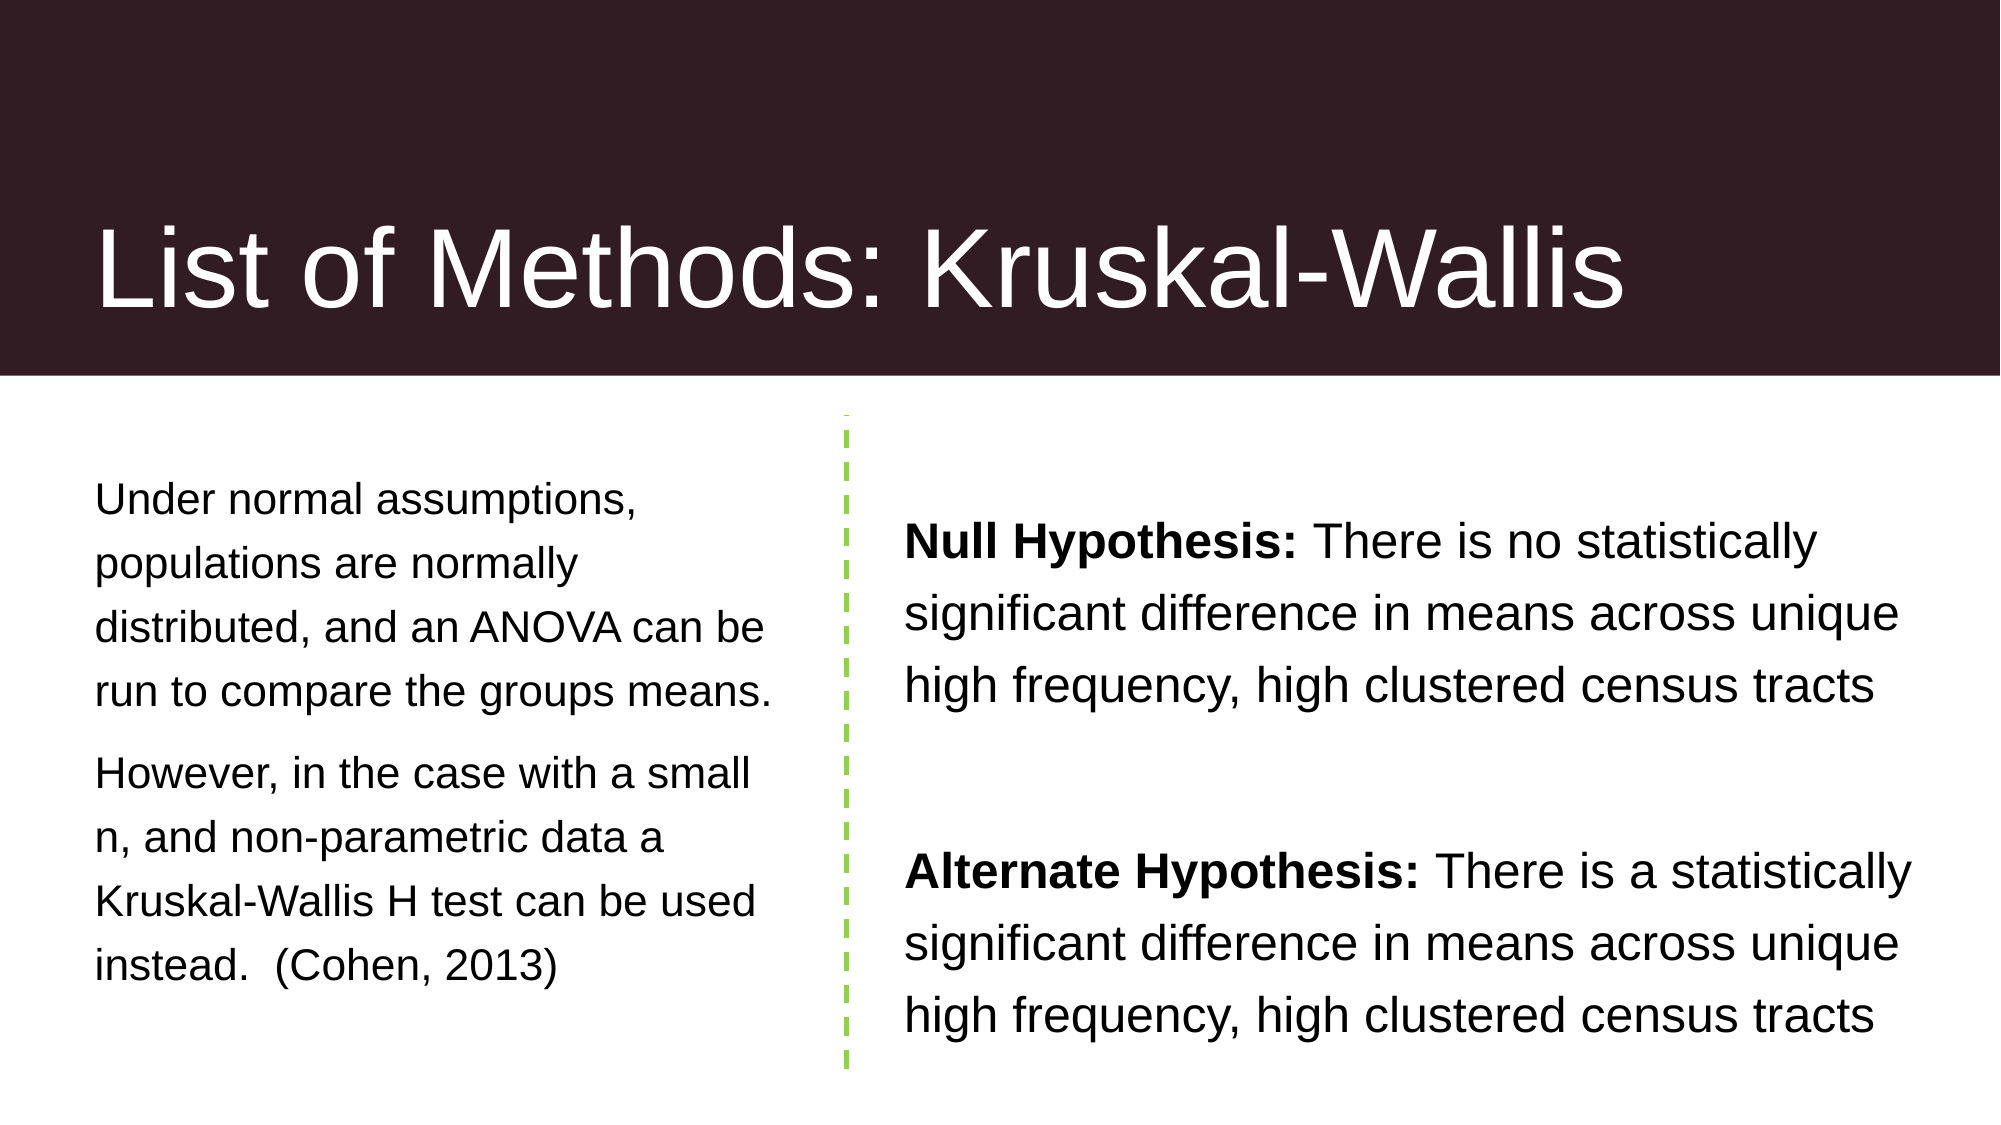

# List of Methods: Kruskal-Wallis
Null Hypothesis: There is no statistically significant difference in means across unique high frequency, high clustered census tracts
Under normal assumptions, populations are normally distributed, and an ANOVA can be run to compare the groups means.
However, in the case with a small n, and non-parametric data a Kruskal-Wallis H test can be used instead.  (Cohen, 2013)

Alternate Hypothesis: There is a statistically significant difference in means across unique high frequency, high clustered census tracts